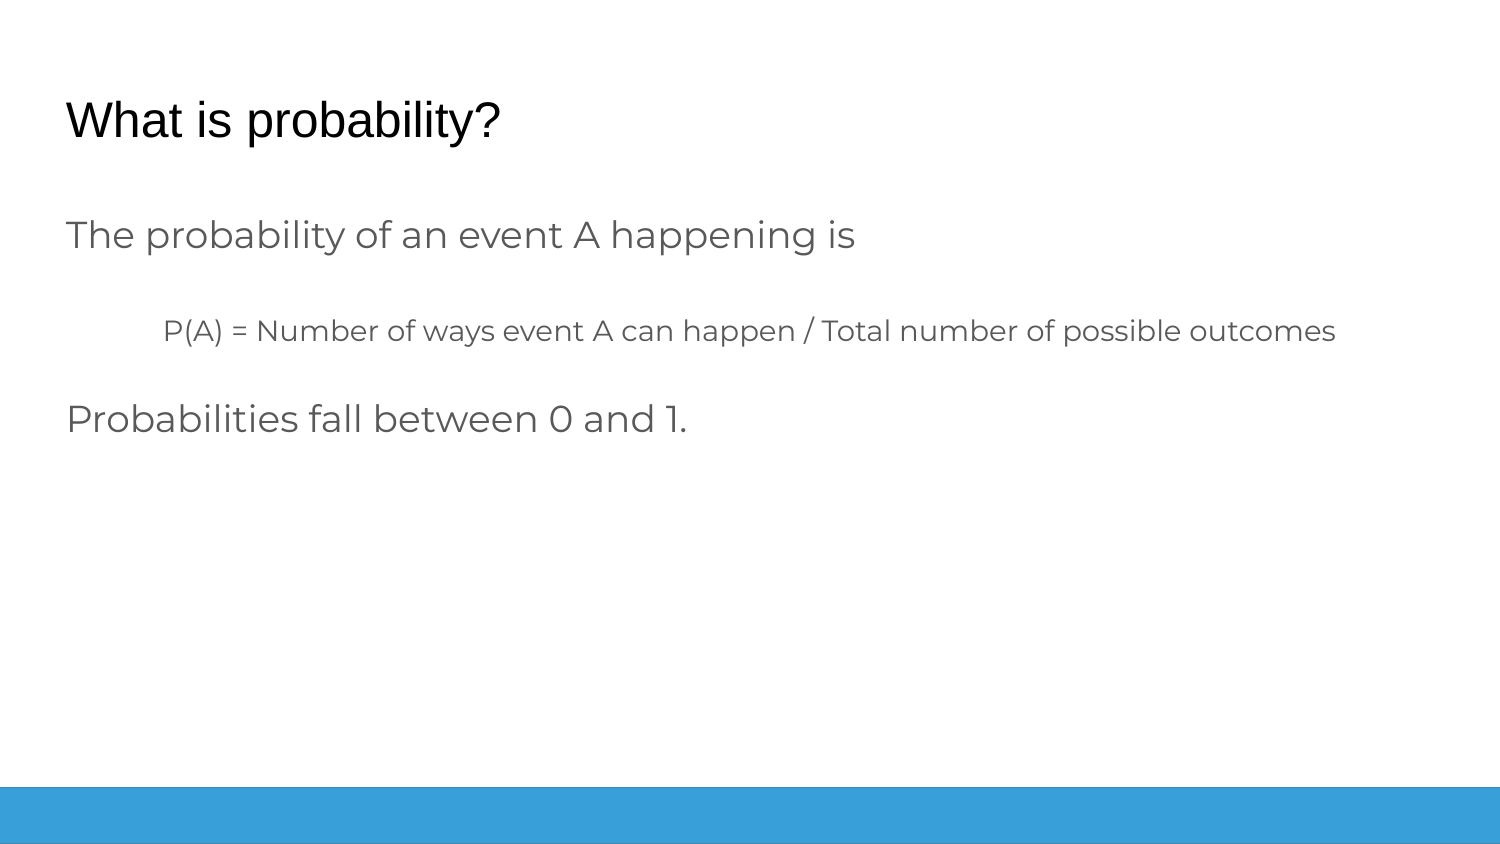

What is probability?
The probability of an event A happening is

P(A) = Number of ways event A can happen / Total number of possible outcomes

Probabilities fall between 0 and 1.